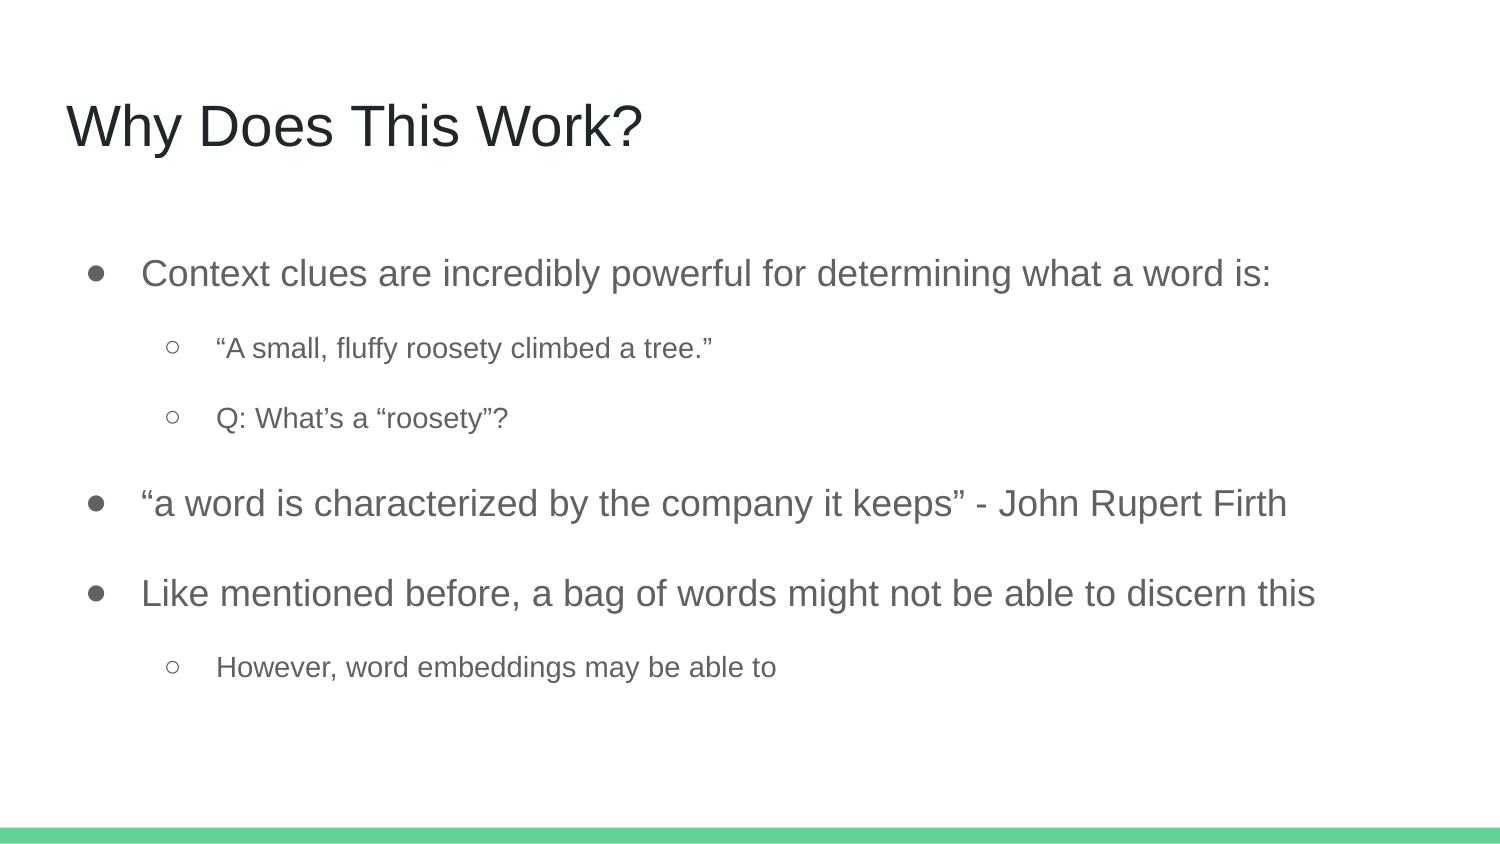

# Why Does This Work?
Context clues are incredibly powerful for determining what a word is:
“A small, fluffy roosety climbed a tree.”
Q: What’s a “roosety”?
“a word is characterized by the company it keeps” - John Rupert Firth
Like mentioned before, a bag of words might not be able to discern this
However, word embeddings may be able to